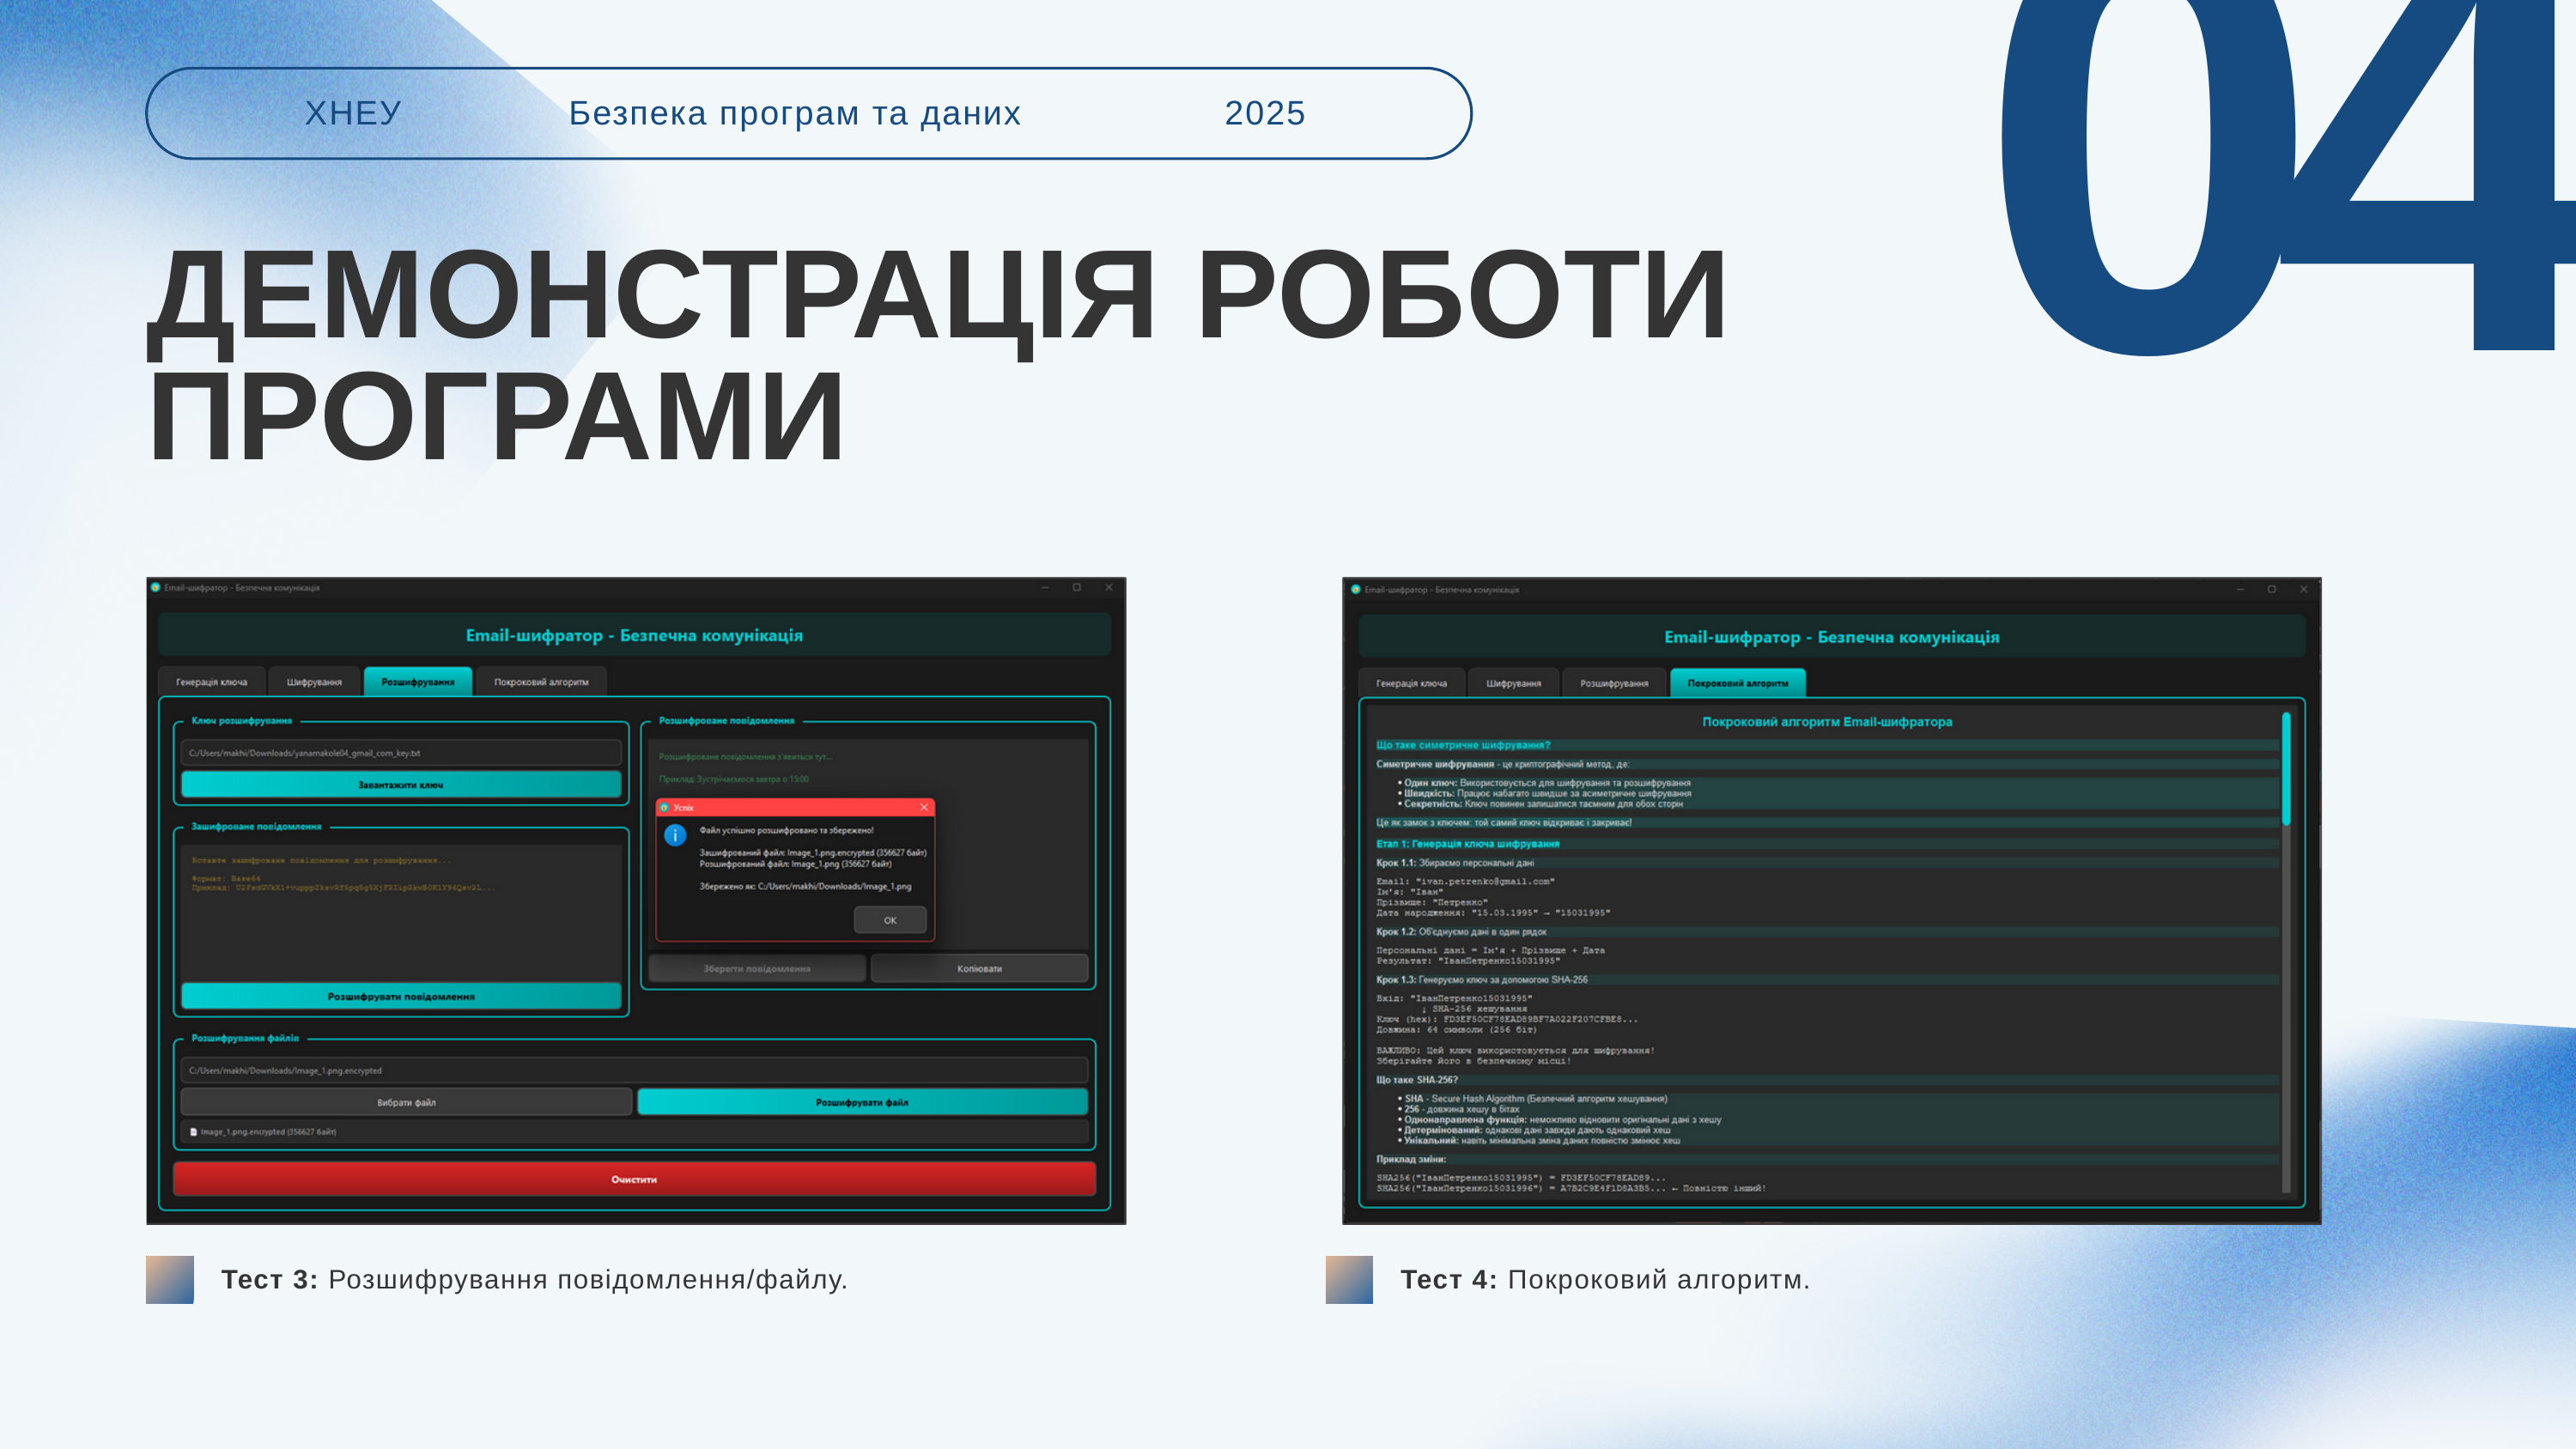

04
ХНЕУ
Безпека програм та даних
2025
ДЕМОНСТРАЦІЯ РОБОТИ ПРОГРАМИ

Тест 3: Розшифрування повідомлення/файлу.
Тест 4: Покроковий алгоритм.